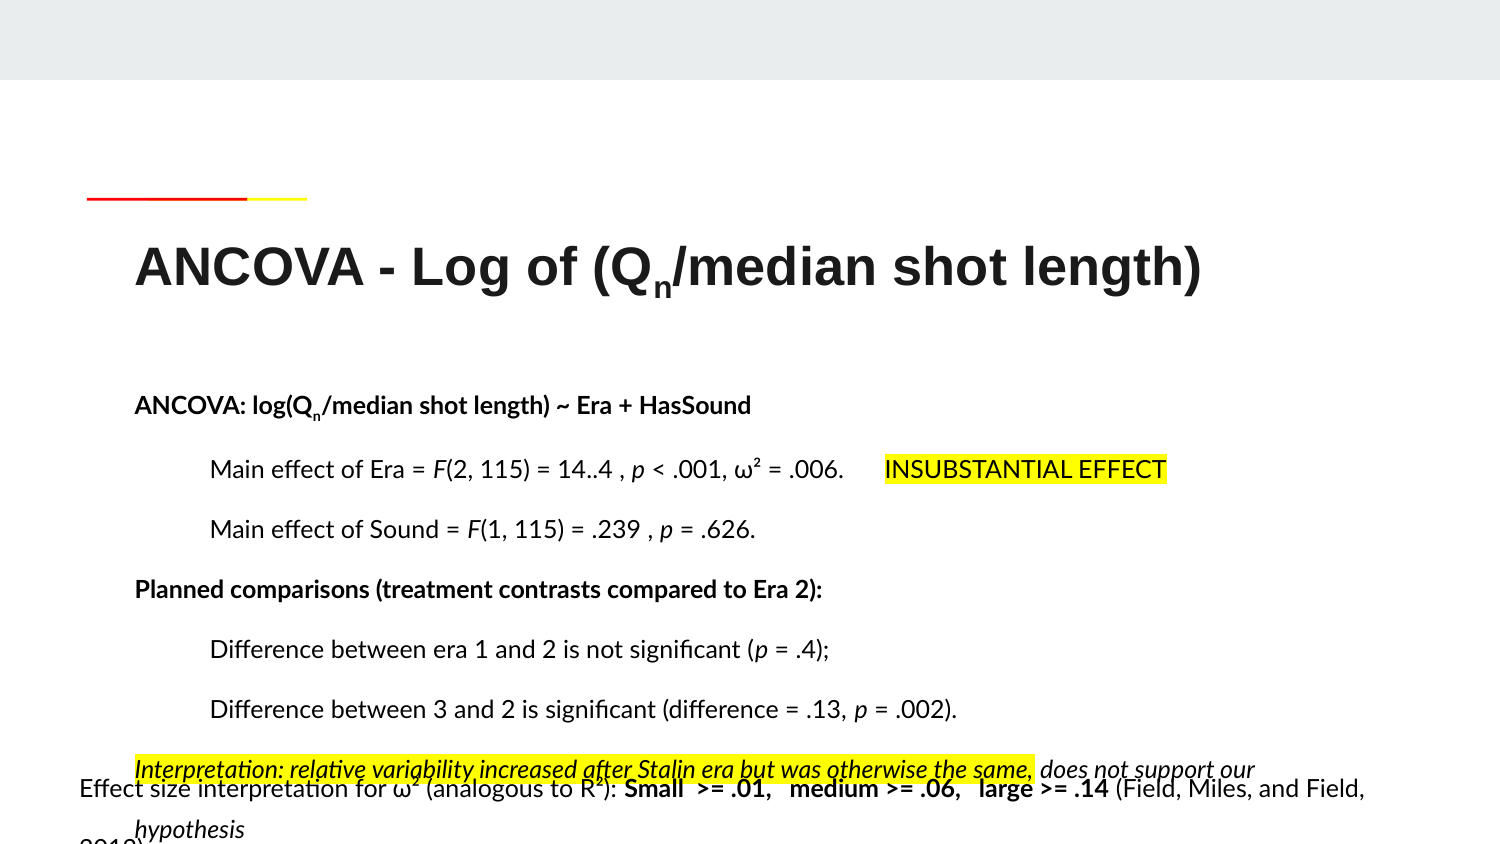

# ANCOVA - Log of (Qn/median shot length)
ANCOVA: log(Qn/median shot length) ~ Era + HasSound
Main effect of Era = F(2, 115) = 14..4 , p < .001, ω² = .006. 	INSUBSTANTIAL EFFECT
Main effect of Sound = F(1, 115) = .239 , p = .626.
Planned comparisons (treatment contrasts compared to Era 2):
Difference between era 1 and 2 is not significant (p = .4);
Difference between 3 and 2 is significant (difference = .13, p = .002).
Interpretation: relative variability increased after Stalin era but was otherwise the same, does not support our hypothesis

Effect size interpretation for ω² (analogous to R²): Small  >= .01,   medium >= .06,   large >= .14 (Field, Miles, and Field, 2012)